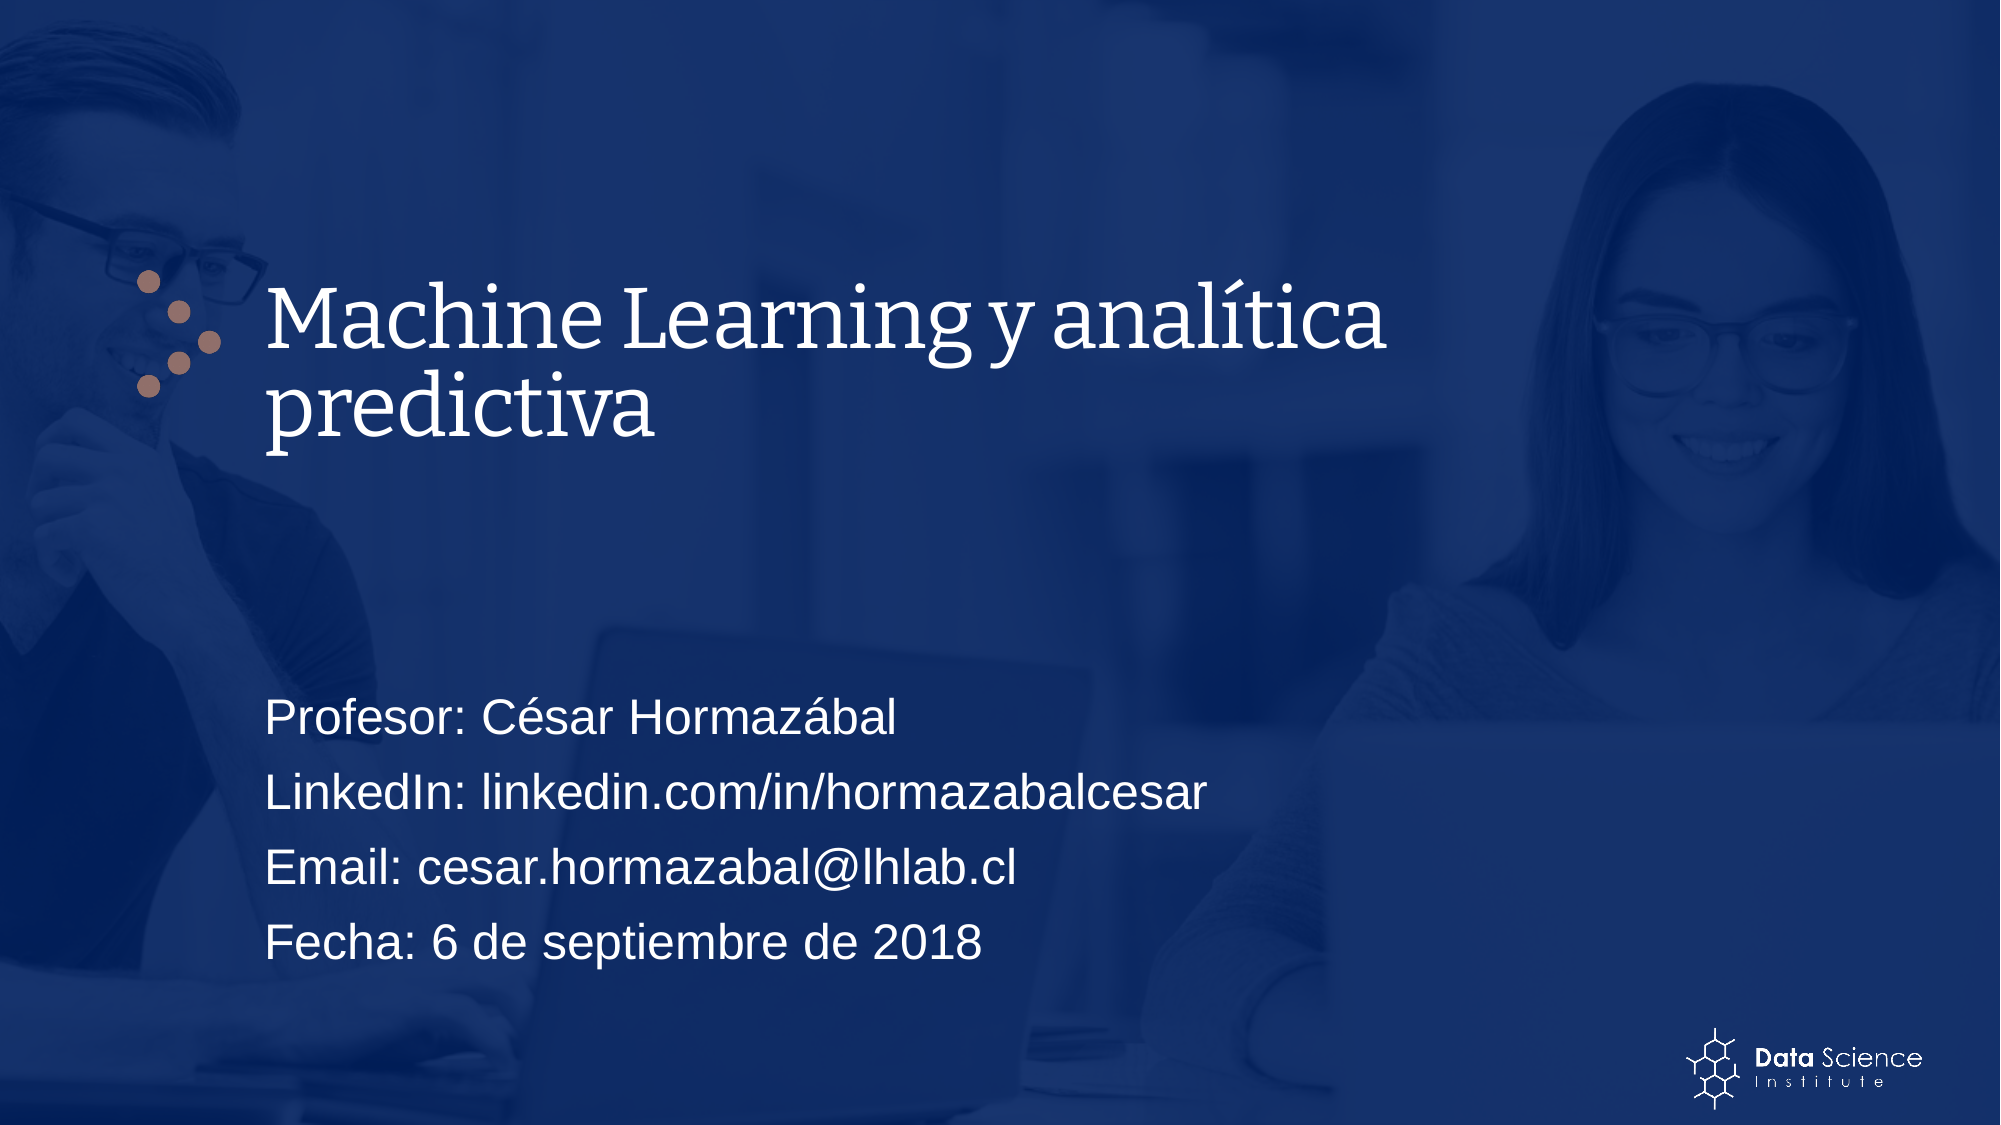

# Machine Learning y analítica predictiva
Profesor: César Hormazábal
LinkedIn: linkedin.com/in/hormazabalcesar
Email: cesar.hormazabal@lhlab.cl
Fecha: 6 de septiembre de 2018